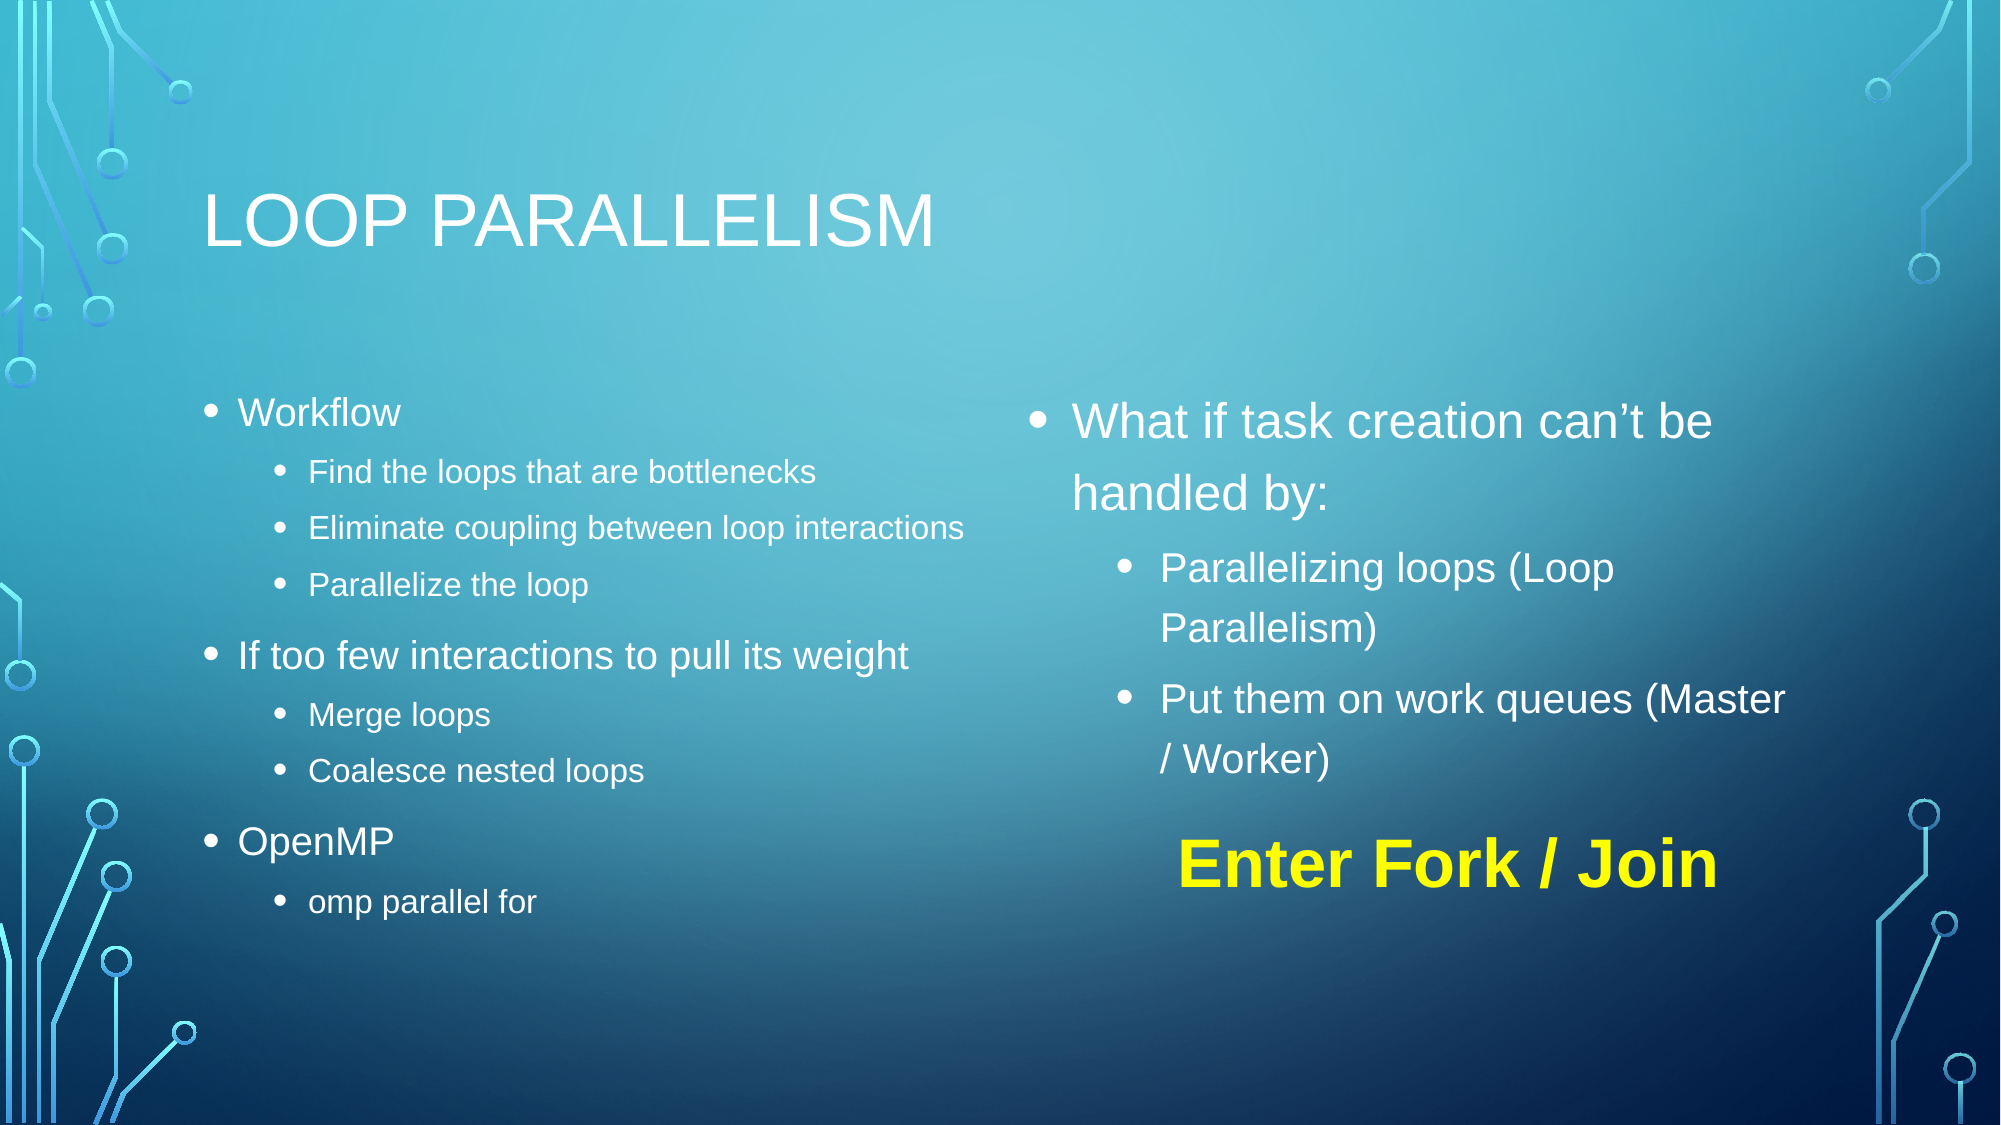

# Loop Parallelism
Workflow
Find the loops that are bottlenecks
Eliminate coupling between loop interactions
Parallelize the loop
If too few interactions to pull its weight
Merge loops
Coalesce nested loops
OpenMP
omp parallel for
What if task creation can’t be handled by:
Parallelizing loops (Loop Parallelism)
Put them on work queues (Master / Worker)
	Enter Fork / Join